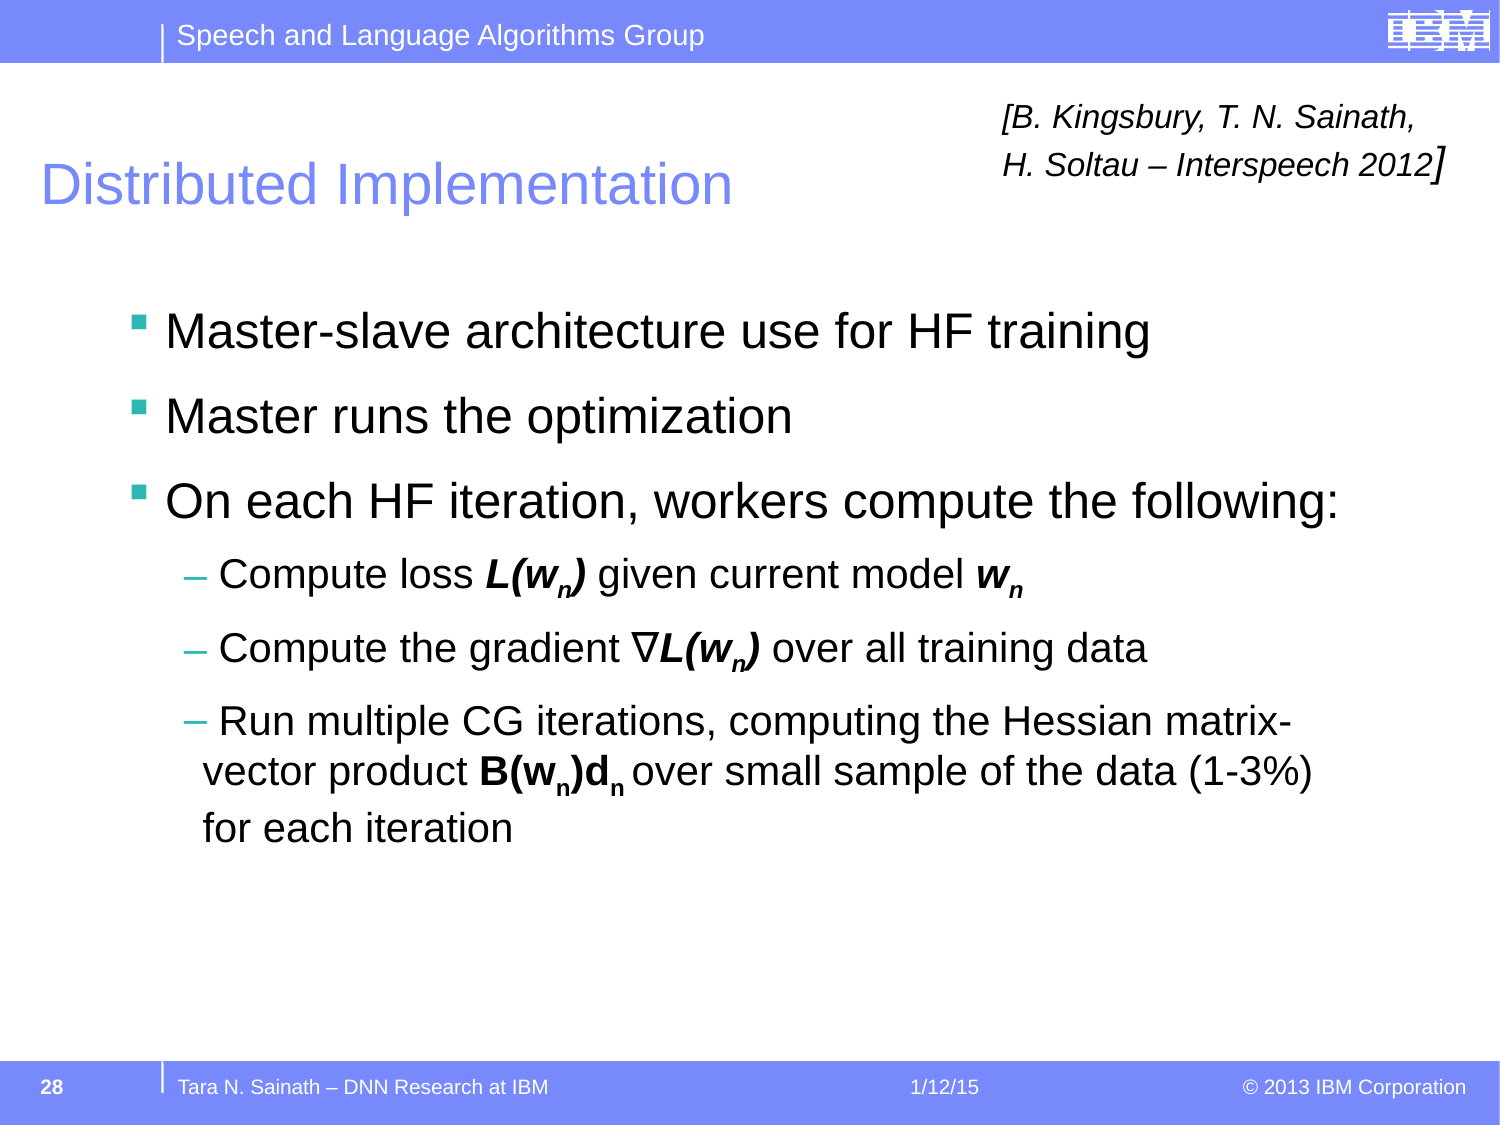

[B. Kingsbury, T. N. Sainath, H. Soltau – Interspeech 2012]
# Distributed Implementation
Master-slave architecture use for HF training
Master runs the optimization
On each HF iteration, workers compute the following:
 Compute loss L(wn) given current model wn
 Compute the gradient ∇L(wn) over all training data
 Run multiple CG iterations, computing the Hessian matrix-vector product B(wn)dn over small sample of the data (1-3%) for each iteration

28
Tara N. Sainath – DNN Research at IBM
1/12/15